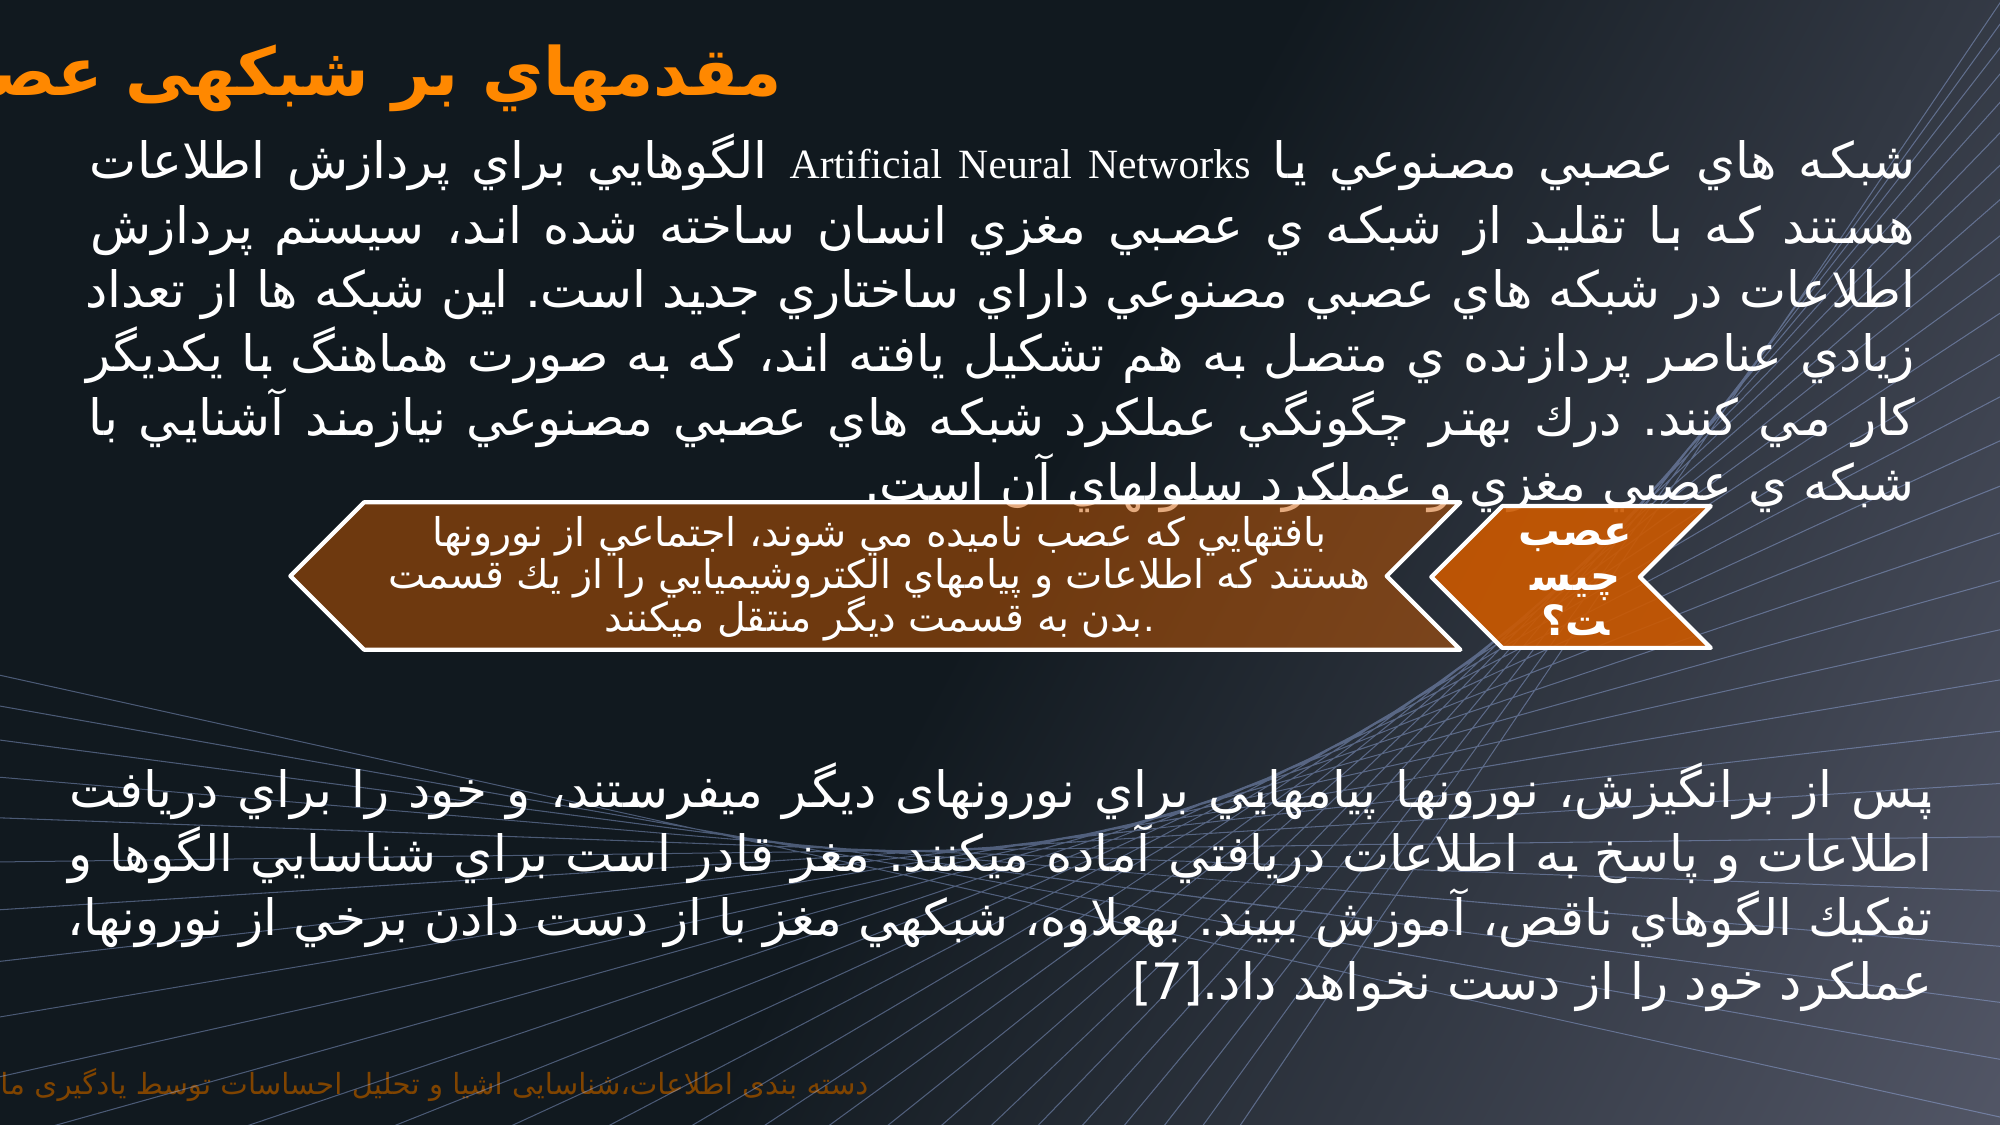

مقدمه­اي بر شبكه­ی عصبي
شبكه هاي عصبي مصنوعي يا Artificial Neural Networks الگوهايي براي پردازش اطلاعات هستند كه با تقليد از شبكه ي عصبي مغزي انسان ساخته شده اند، سيستم پردازش اطلاعات در شبكه هاي عصبي مصنوعي داراي ساختاري جديد است. اين شبكه ها از تعداد زيادي عناصر پردازنده ي متصل به هم تشكيل يافته اند، كه به صورت هماهنگ با يكديگر كار مي كنند. درك بهتر چگونگي عملكرد شبكه هاي عصبي مصنوعي نيازمند آشنايي با شبكه ي عصبي مغزي و عملكرد سلولهاي آن است.
عصب چیست؟
بافت­هايي كه عصب ناميده مي شوند، اجتماعي از نورون­ها هستند كه اطلاعات و پيام­هاي الكتروشيميايي را از يك قسمت بدن به قسمت ديگر منتقل مي­كنند.
پس از برانگيزش، نورون­ها پيام­هايي براي نورون­های ديگر مي­فرستند، و خود را براي دريافت اطلاعات و پاسخ به اطلاعات دريافتي آماده مي­كنند. مغز قادر است براي شناسايي الگوها و تفكيك الگوهاي ناقص، آموزش ببيند. به­علاوه، شبكه­ي مغز با از دست دادن برخي از نورون­ها، عملكرد خود را از دست نخواهد داد.[7]